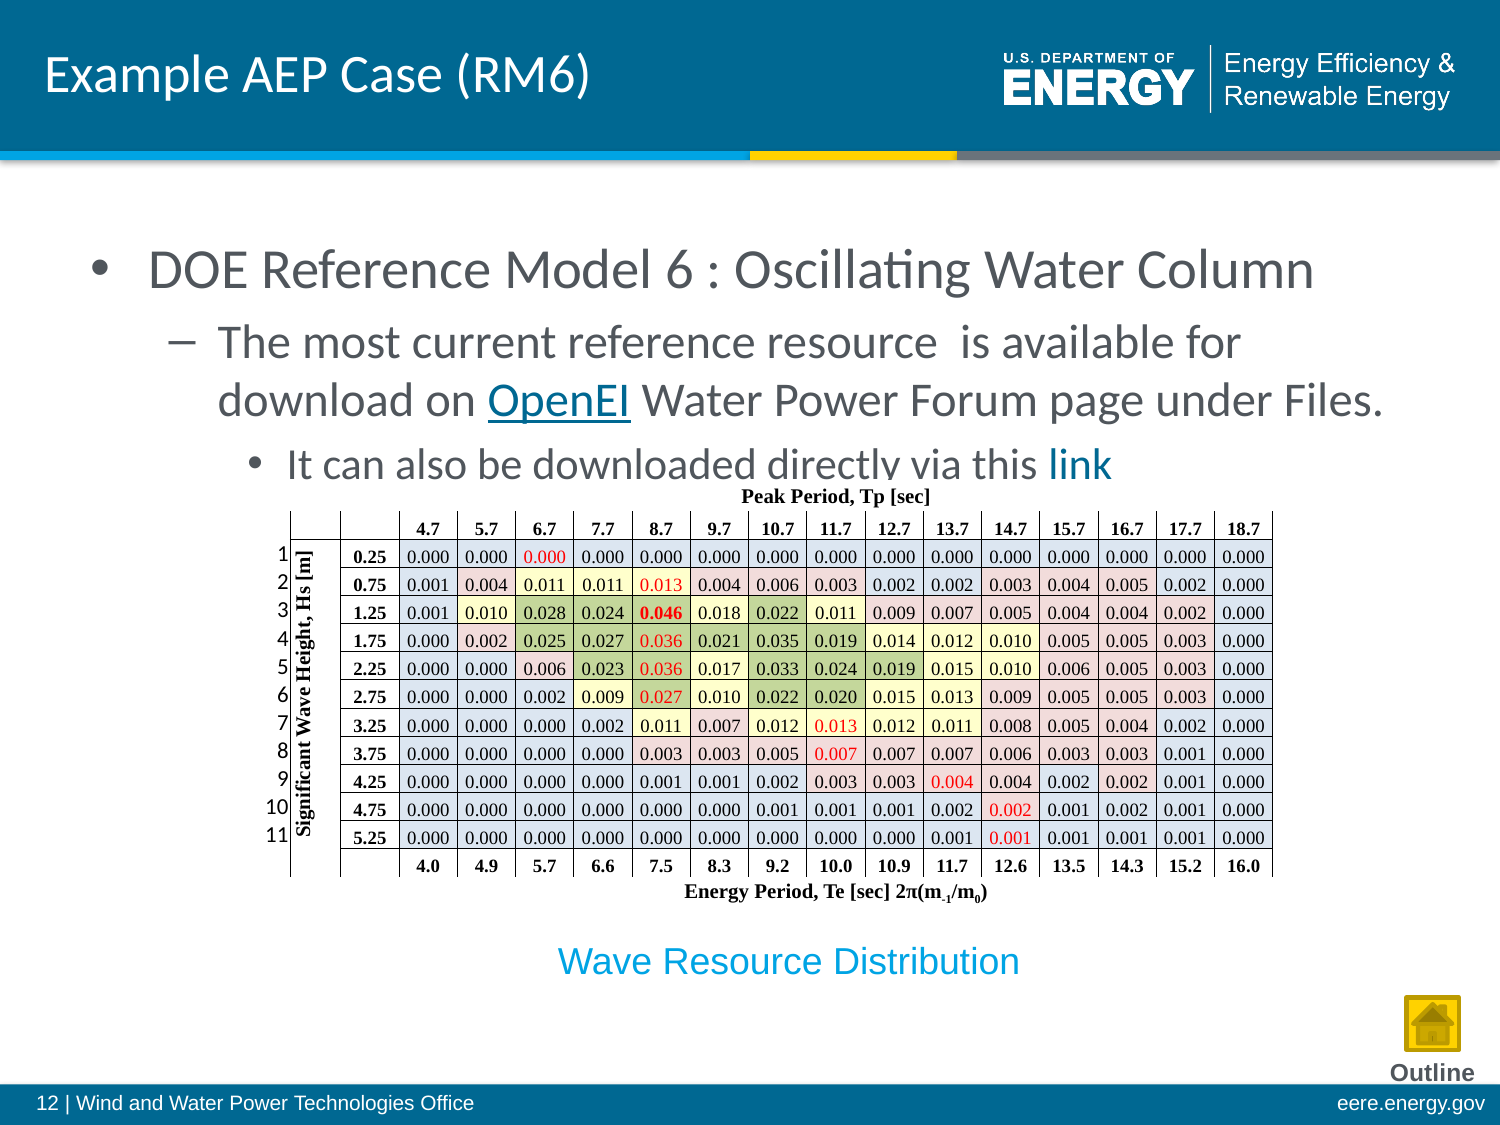

# Example AEP Case (RM6)
DOE Reference Model 6 : Oscillating Water Column
The most current reference resource  is available for download on OpenEI Water Power Forum page under Files.
It can also be downloaded directly via this link
|  |  |  | Peak Period, Tp [sec] |  |  |  |  |  |  |  |  |  |  |  |  |  |  |
| --- | --- | --- | --- | --- | --- | --- | --- | --- | --- | --- | --- | --- | --- | --- | --- | --- | --- |
|  |  |  | 4.7 | 5.7 | 6.7 | 7.7 | 8.7 | 9.7 | 10.7 | 11.7 | 12.7 | 13.7 | 14.7 | 15.7 | 16.7 | 17.7 | 18.7 |
| 1 | Significant Wave Height, Hs [m] | 0.25 | 0.000 | 0.000 | 0.000 | 0.000 | 0.000 | 0.000 | 0.000 | 0.000 | 0.000 | 0.000 | 0.000 | 0.000 | 0.000 | 0.000 | 0.000 |
| 2 |  | 0.75 | 0.001 | 0.004 | 0.011 | 0.011 | 0.013 | 0.004 | 0.006 | 0.003 | 0.002 | 0.002 | 0.003 | 0.004 | 0.005 | 0.002 | 0.000 |
| 3 |  | 1.25 | 0.001 | 0.010 | 0.028 | 0.024 | 0.046 | 0.018 | 0.022 | 0.011 | 0.009 | 0.007 | 0.005 | 0.004 | 0.004 | 0.002 | 0.000 |
| 4 |  | 1.75 | 0.000 | 0.002 | 0.025 | 0.027 | 0.036 | 0.021 | 0.035 | 0.019 | 0.014 | 0.012 | 0.010 | 0.005 | 0.005 | 0.003 | 0.000 |
| 5 |  | 2.25 | 0.000 | 0.000 | 0.006 | 0.023 | 0.036 | 0.017 | 0.033 | 0.024 | 0.019 | 0.015 | 0.010 | 0.006 | 0.005 | 0.003 | 0.000 |
| 6 |  | 2.75 | 0.000 | 0.000 | 0.002 | 0.009 | 0.027 | 0.010 | 0.022 | 0.020 | 0.015 | 0.013 | 0.009 | 0.005 | 0.005 | 0.003 | 0.000 |
| 7 |  | 3.25 | 0.000 | 0.000 | 0.000 | 0.002 | 0.011 | 0.007 | 0.012 | 0.013 | 0.012 | 0.011 | 0.008 | 0.005 | 0.004 | 0.002 | 0.000 |
| 8 |  | 3.75 | 0.000 | 0.000 | 0.000 | 0.000 | 0.003 | 0.003 | 0.005 | 0.007 | 0.007 | 0.007 | 0.006 | 0.003 | 0.003 | 0.001 | 0.000 |
| 9 |  | 4.25 | 0.000 | 0.000 | 0.000 | 0.000 | 0.001 | 0.001 | 0.002 | 0.003 | 0.003 | 0.004 | 0.004 | 0.002 | 0.002 | 0.001 | 0.000 |
| 10 |  | 4.75 | 0.000 | 0.000 | 0.000 | 0.000 | 0.000 | 0.000 | 0.001 | 0.001 | 0.001 | 0.002 | 0.002 | 0.001 | 0.002 | 0.001 | 0.000 |
| 11 |  | 5.25 | 0.000 | 0.000 | 0.000 | 0.000 | 0.000 | 0.000 | 0.000 | 0.000 | 0.000 | 0.001 | 0.001 | 0.001 | 0.001 | 0.001 | 0.000 |
|  |  |  | 4.0 | 4.9 | 5.7 | 6.6 | 7.5 | 8.3 | 9.2 | 10.0 | 10.9 | 11.7 | 12.6 | 13.5 | 14.3 | 15.2 | 16.0 |
|  |  |  | Energy Period, Te [sec] 2π(m-1/m0) |  |  |  |  |  |  |  |  |  |  |  |  |  |  |
Wave Resource Distribution

Outline